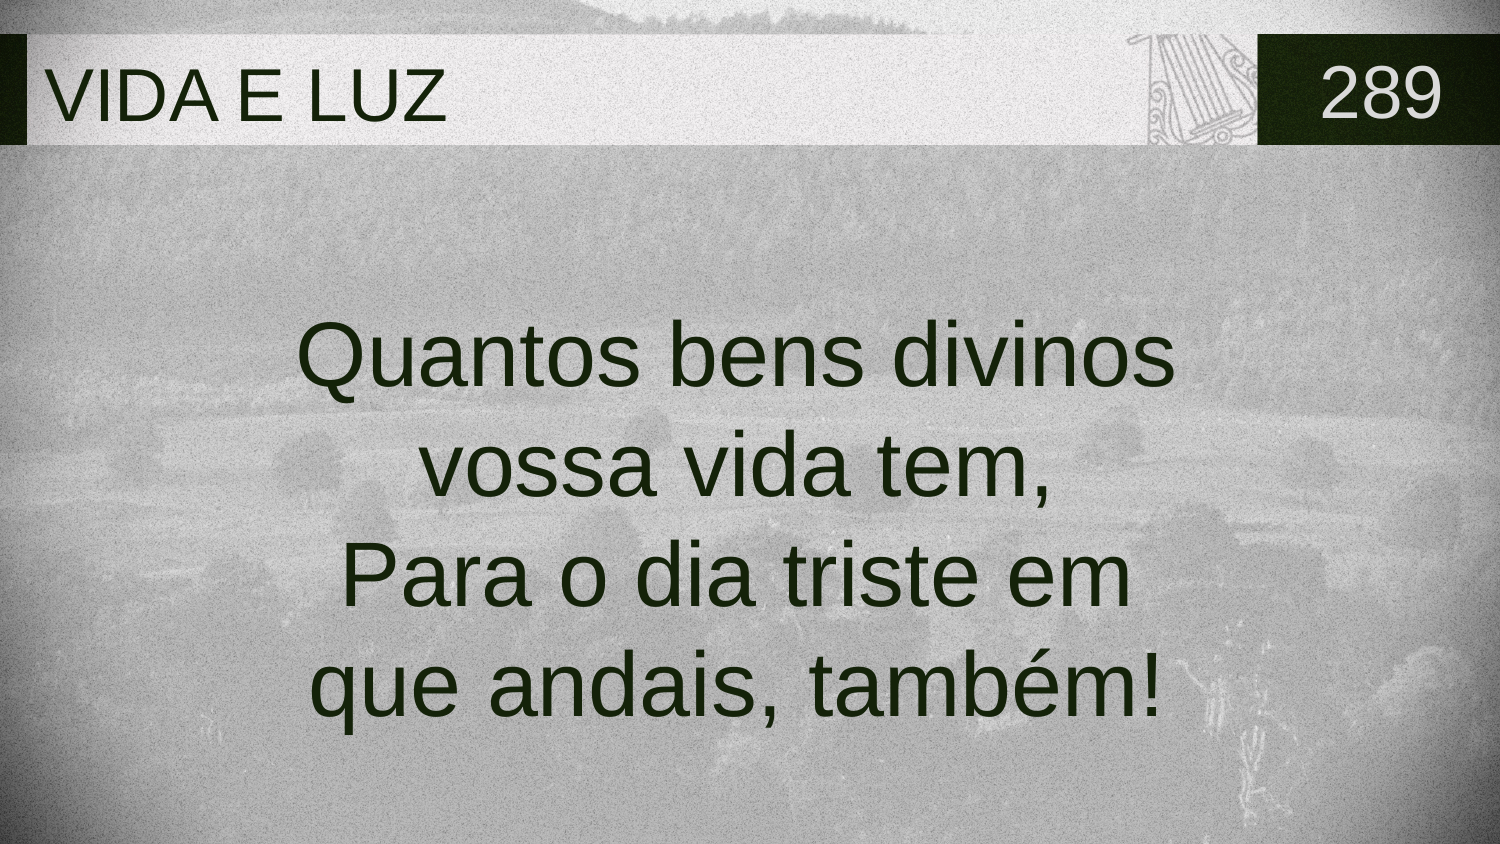

# VIDA E LUZ
289
Quantos bens divinos
vossa vida tem,
Para o dia triste em
que andais, também!